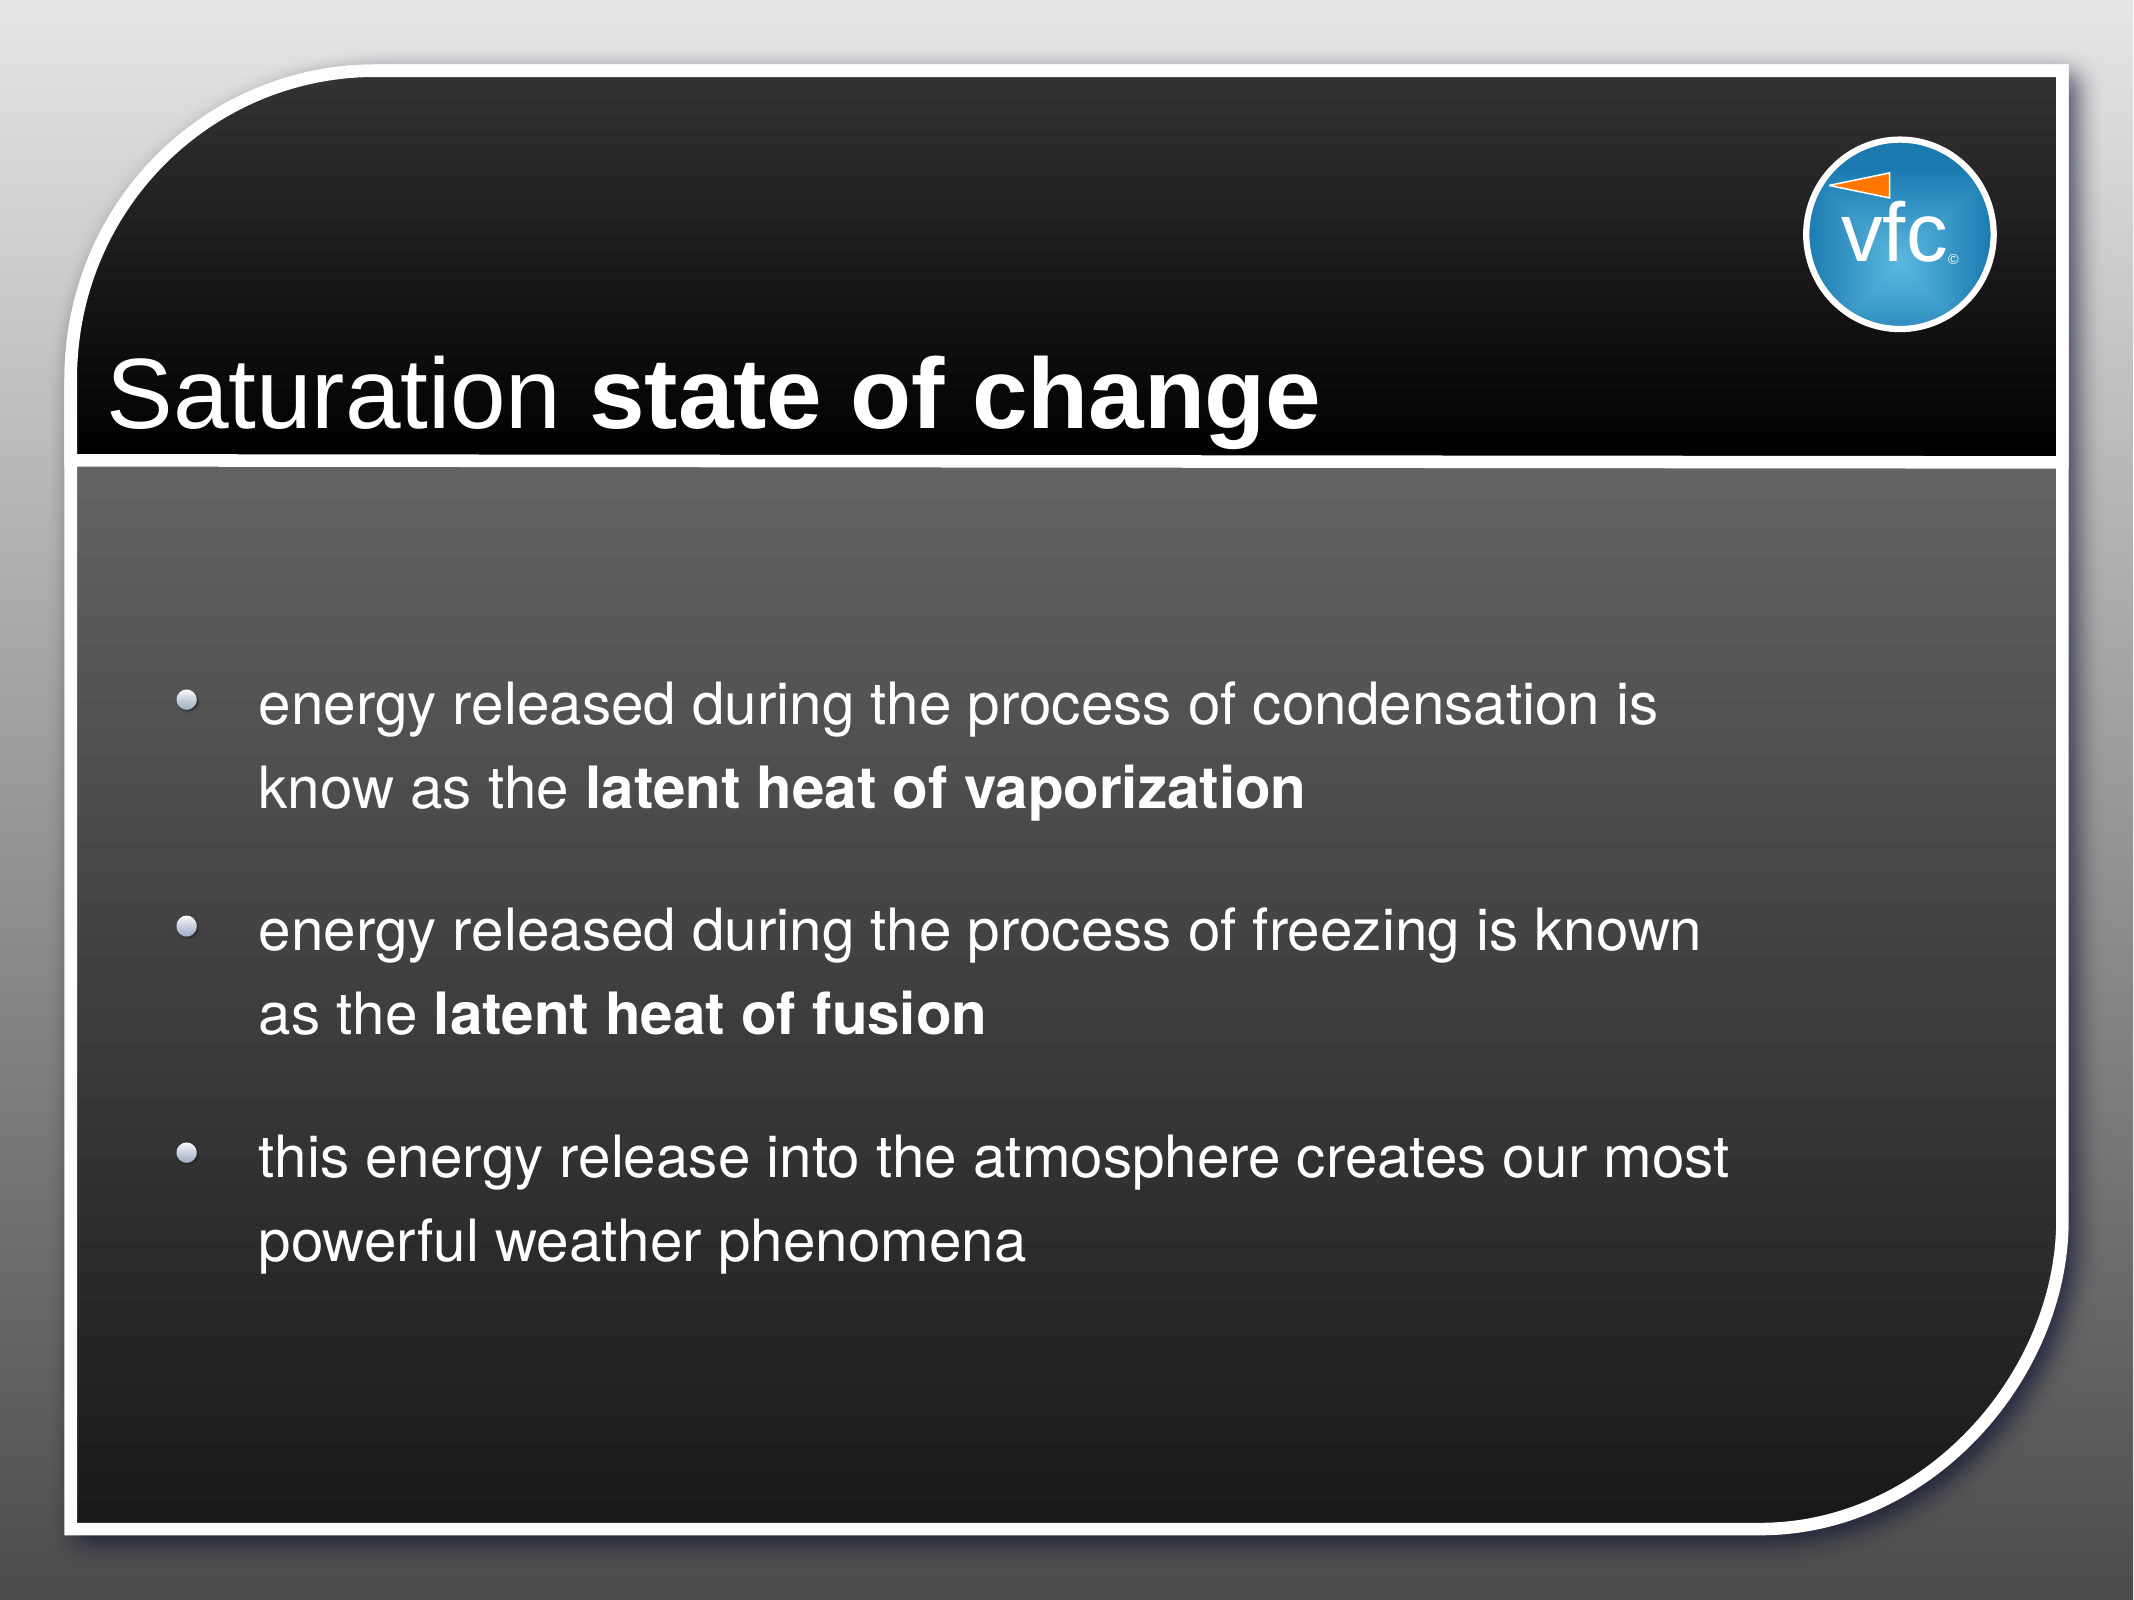

vfc©

# Saturation state of change
energy released during the process of condensation is know as the latent heat of vaporization
energy released during the process of freezing is known as the latent heat of fusion
this energy release into the atmosphere creates our most powerful weather phenomena